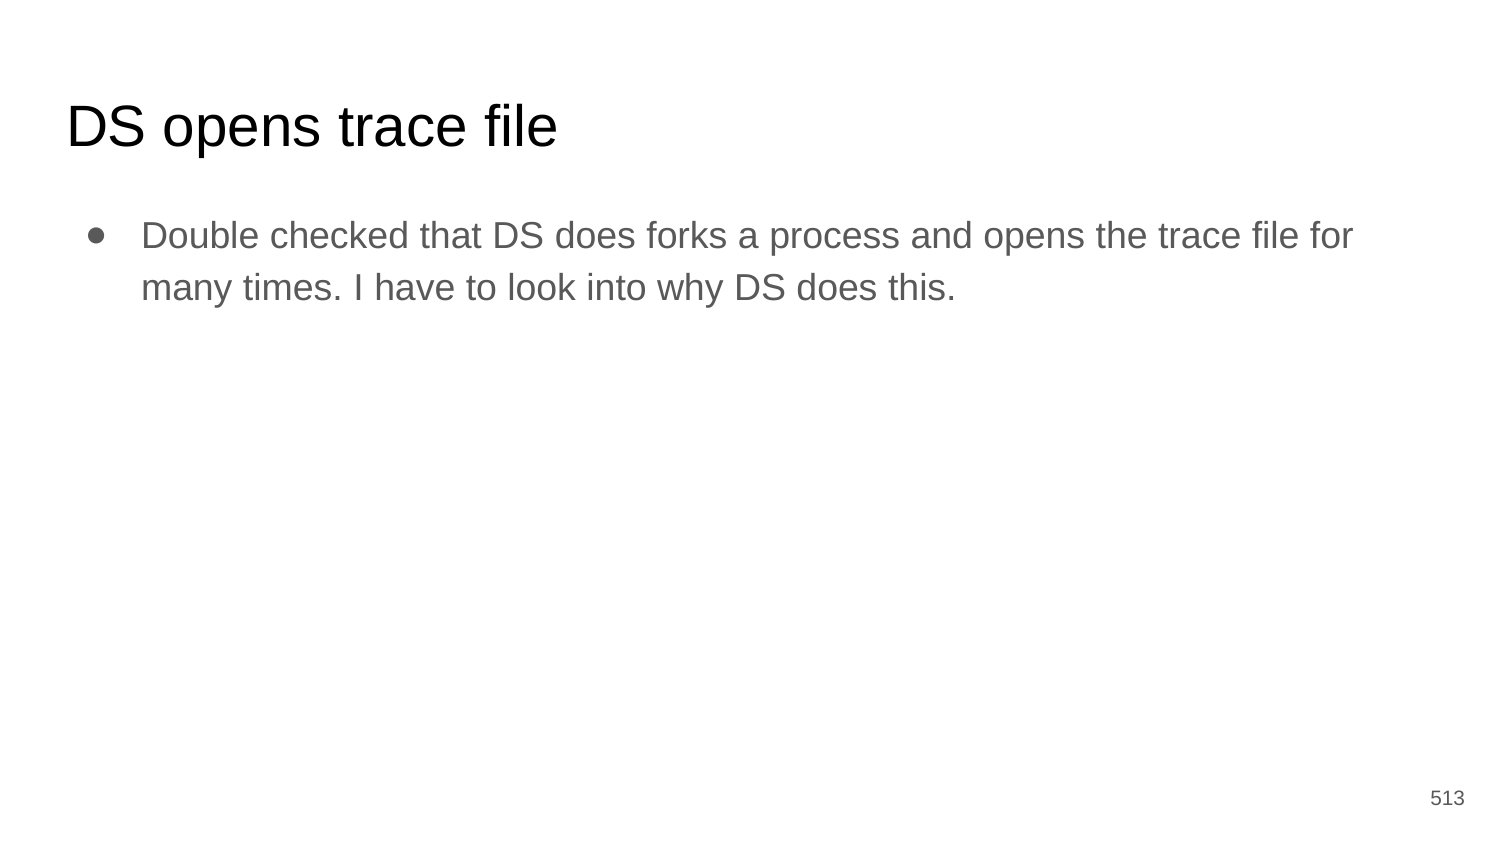

# DS opens trace file
Double checked that DS does forks a process and opens the trace file for many times. I have to look into why DS does this.
513